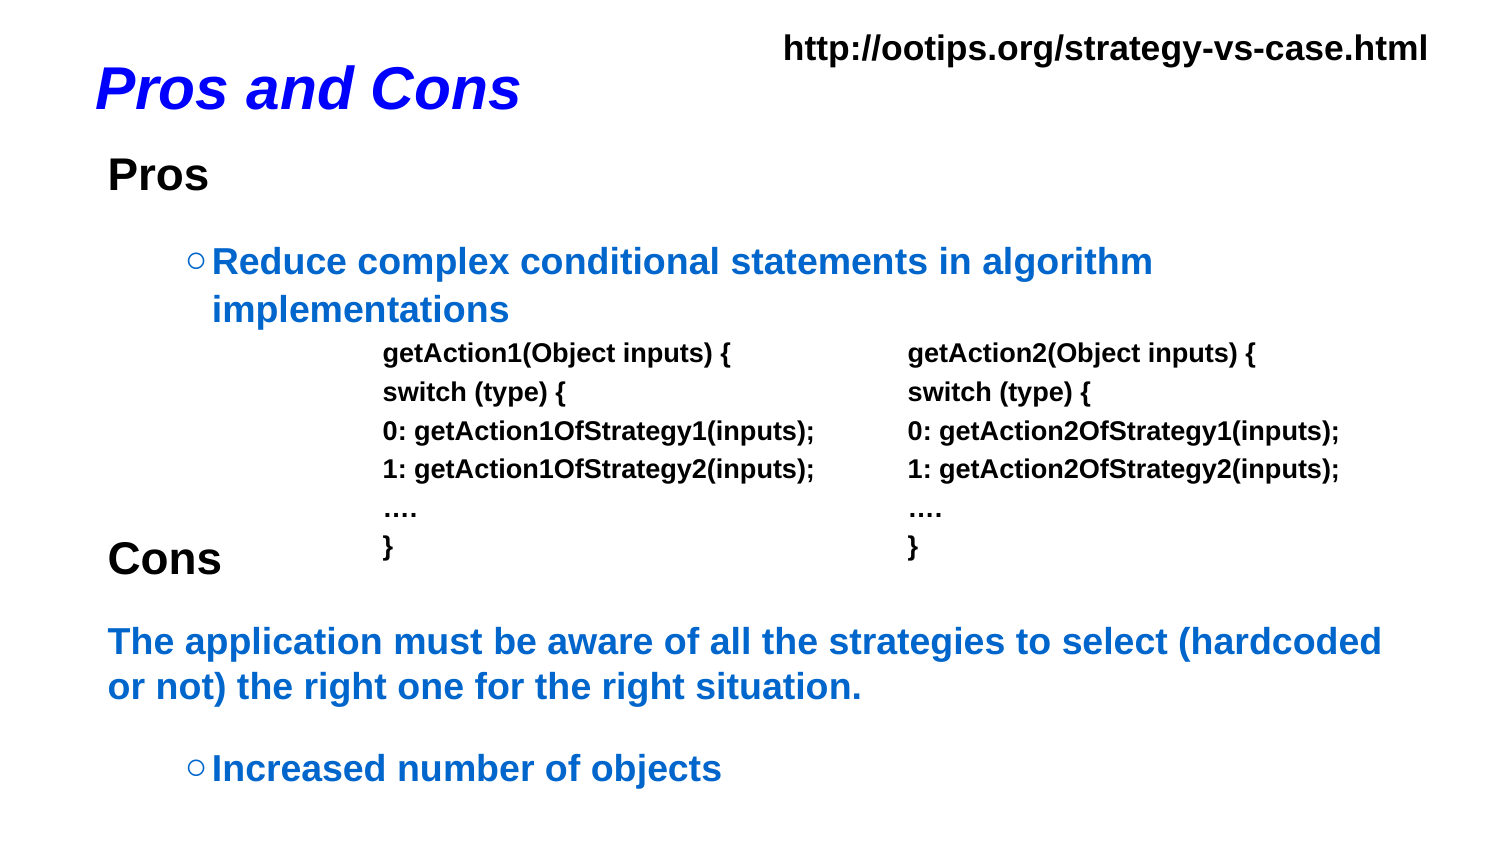

http://ootips.org/strategy-vs-case.html
Pros and Cons
Pros
Reduce complex conditional statements in algorithm implementations

Cons
The application must be aware of all the strategies to select (hardcoded or not) the right one for the right situation.
Increased number of objects

getAction1(Object inputs) {
switch (type) {
0: getAction1OfStrategy1(inputs);
1: getAction1OfStrategy2(inputs);
….
}
getAction2(Object inputs) {
switch (type) {
0: getAction2OfStrategy1(inputs);
1: getAction2OfStrategy2(inputs);
….
}